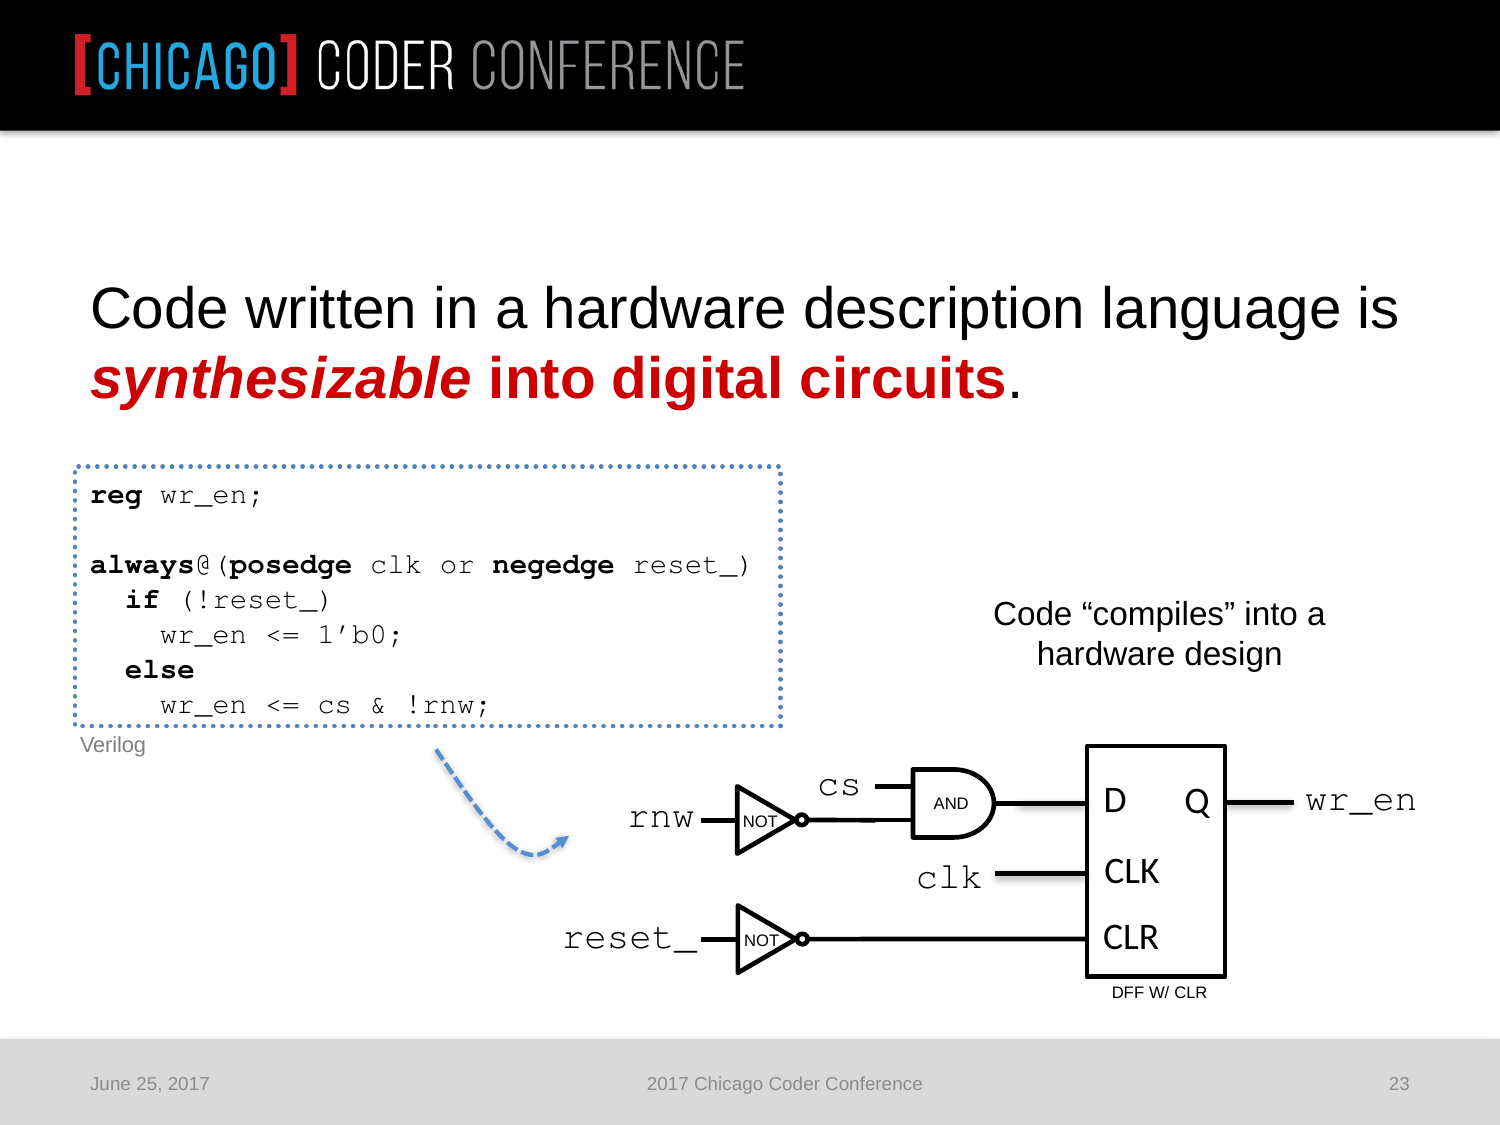

Code written in a hardware description language is synthesizable into digital circuits.
reg wr_en;

always@(posedge clk or negedge reset_)
  if (!reset_)
    wr_en <= 1’b0;
  else
    wr_en <= cs & !rnw;
Code “compiles” into a hardware design
Verilog

D
Q
CLK
cs

rnw

wr_en
AND
NOT
clk
reset_
CLR

NOT

DFF W/ CLR

June 25, 2017
2017 Chicago Coder Conference
23